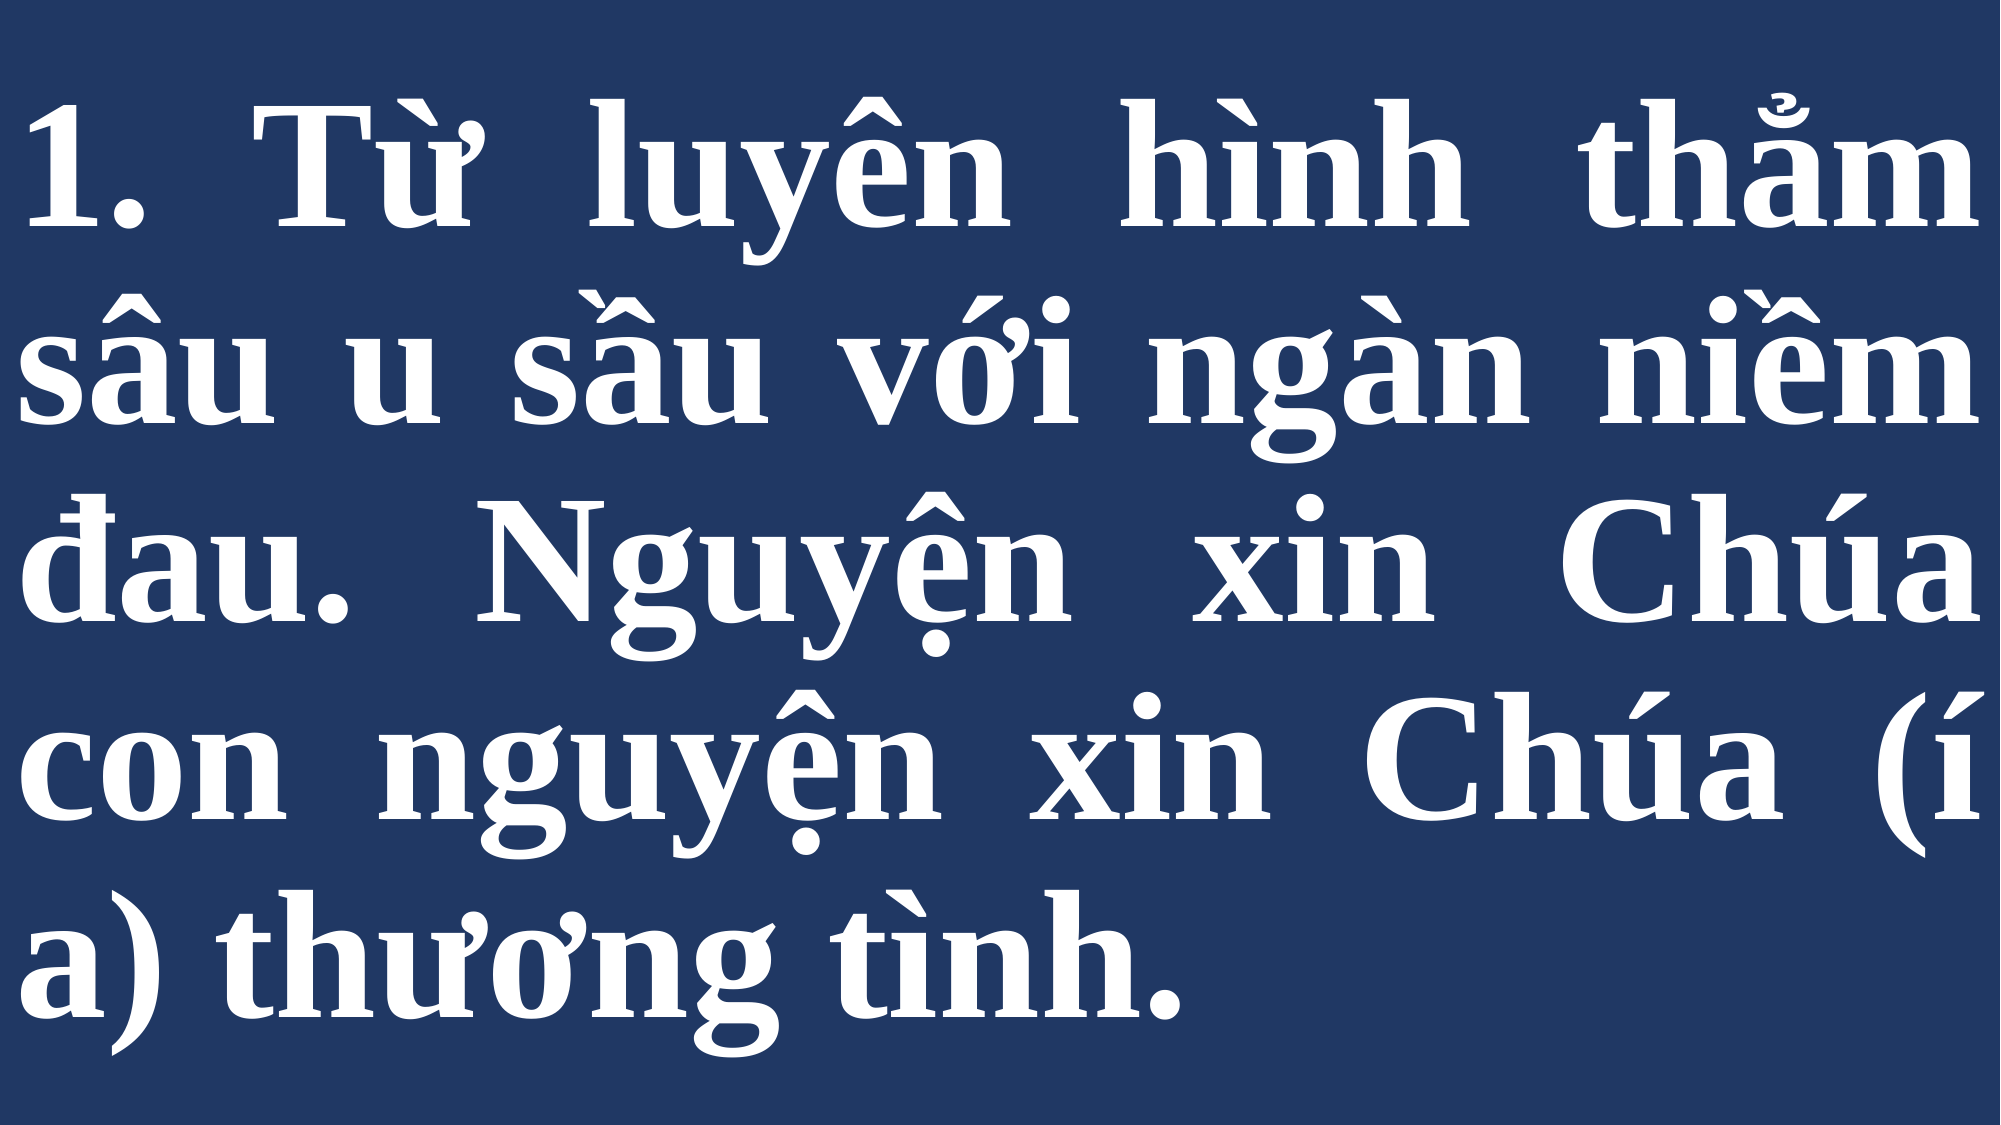

# 1. Từ luyên hình thẳm sâu u sầu với ngàn niềm đau. Nguyện xin Chúa con nguyện xin Chúa (í a) thương tình.